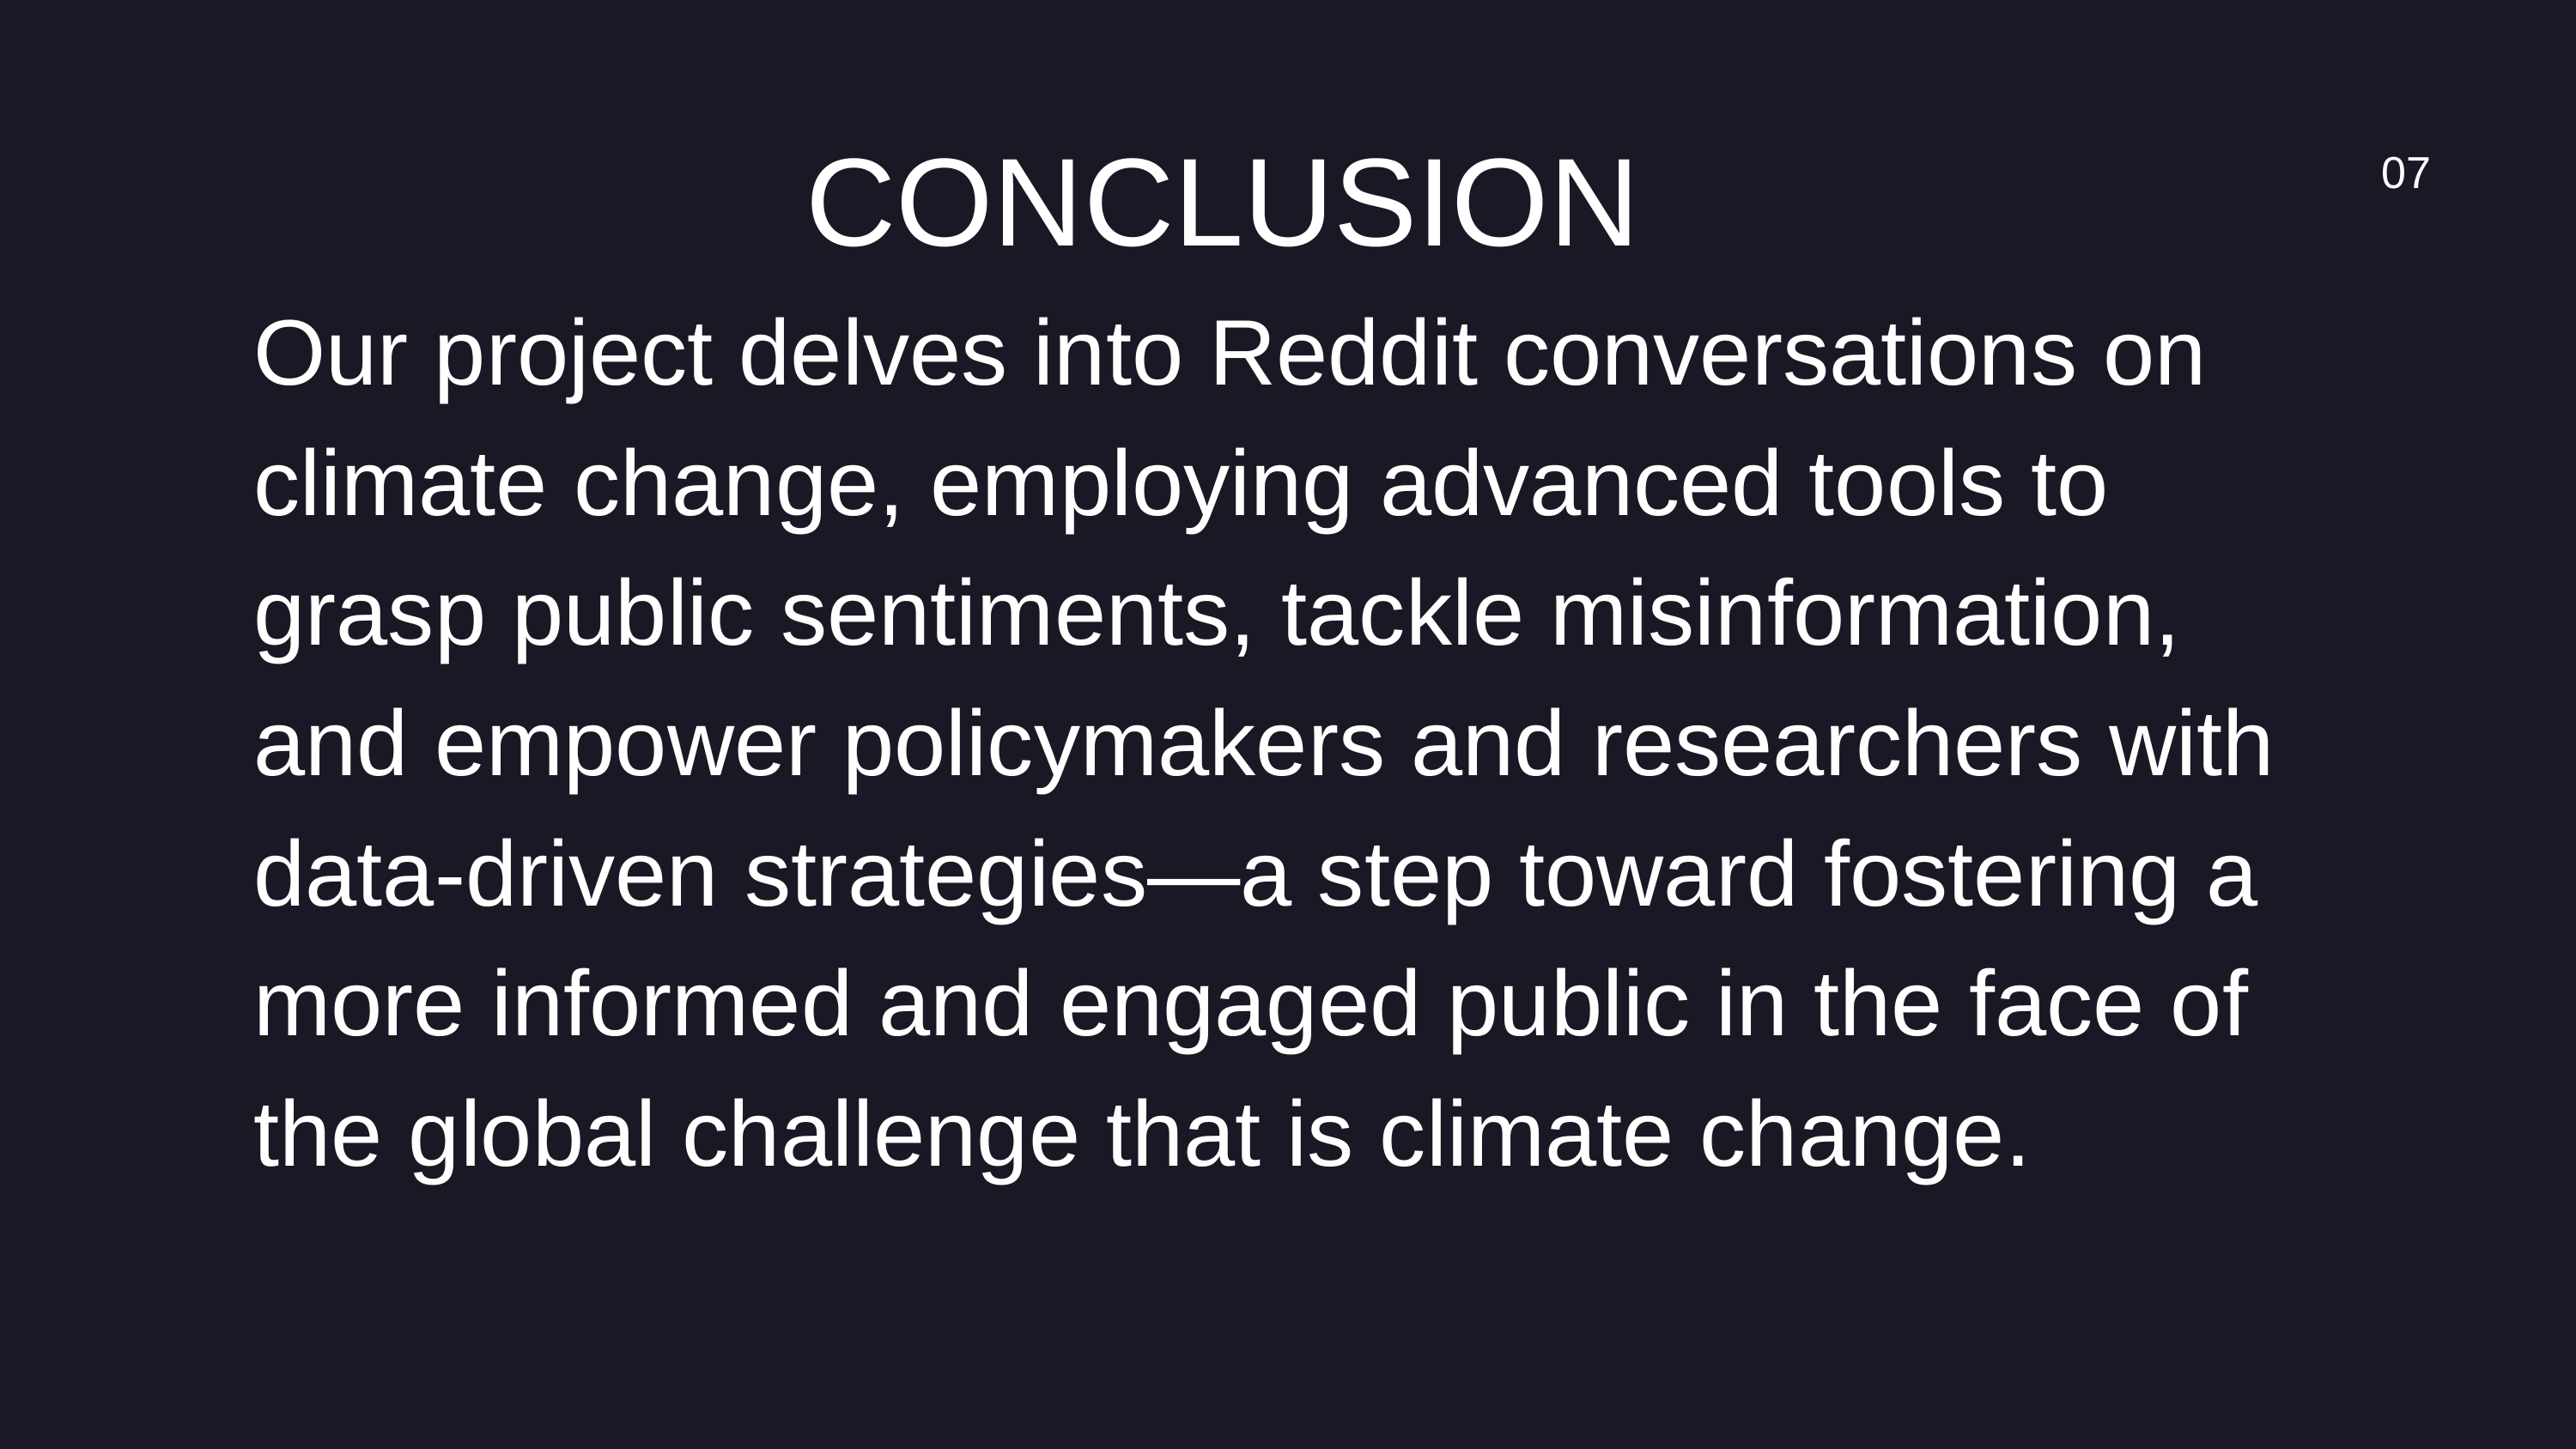

CONCLUSION
07
Our project delves into Reddit conversations on climate change, employing advanced tools to grasp public sentiments, tackle misinformation, and empower policymakers and researchers with data-driven strategies—a step toward fostering a more informed and engaged public in the face of the global challenge that is climate change.